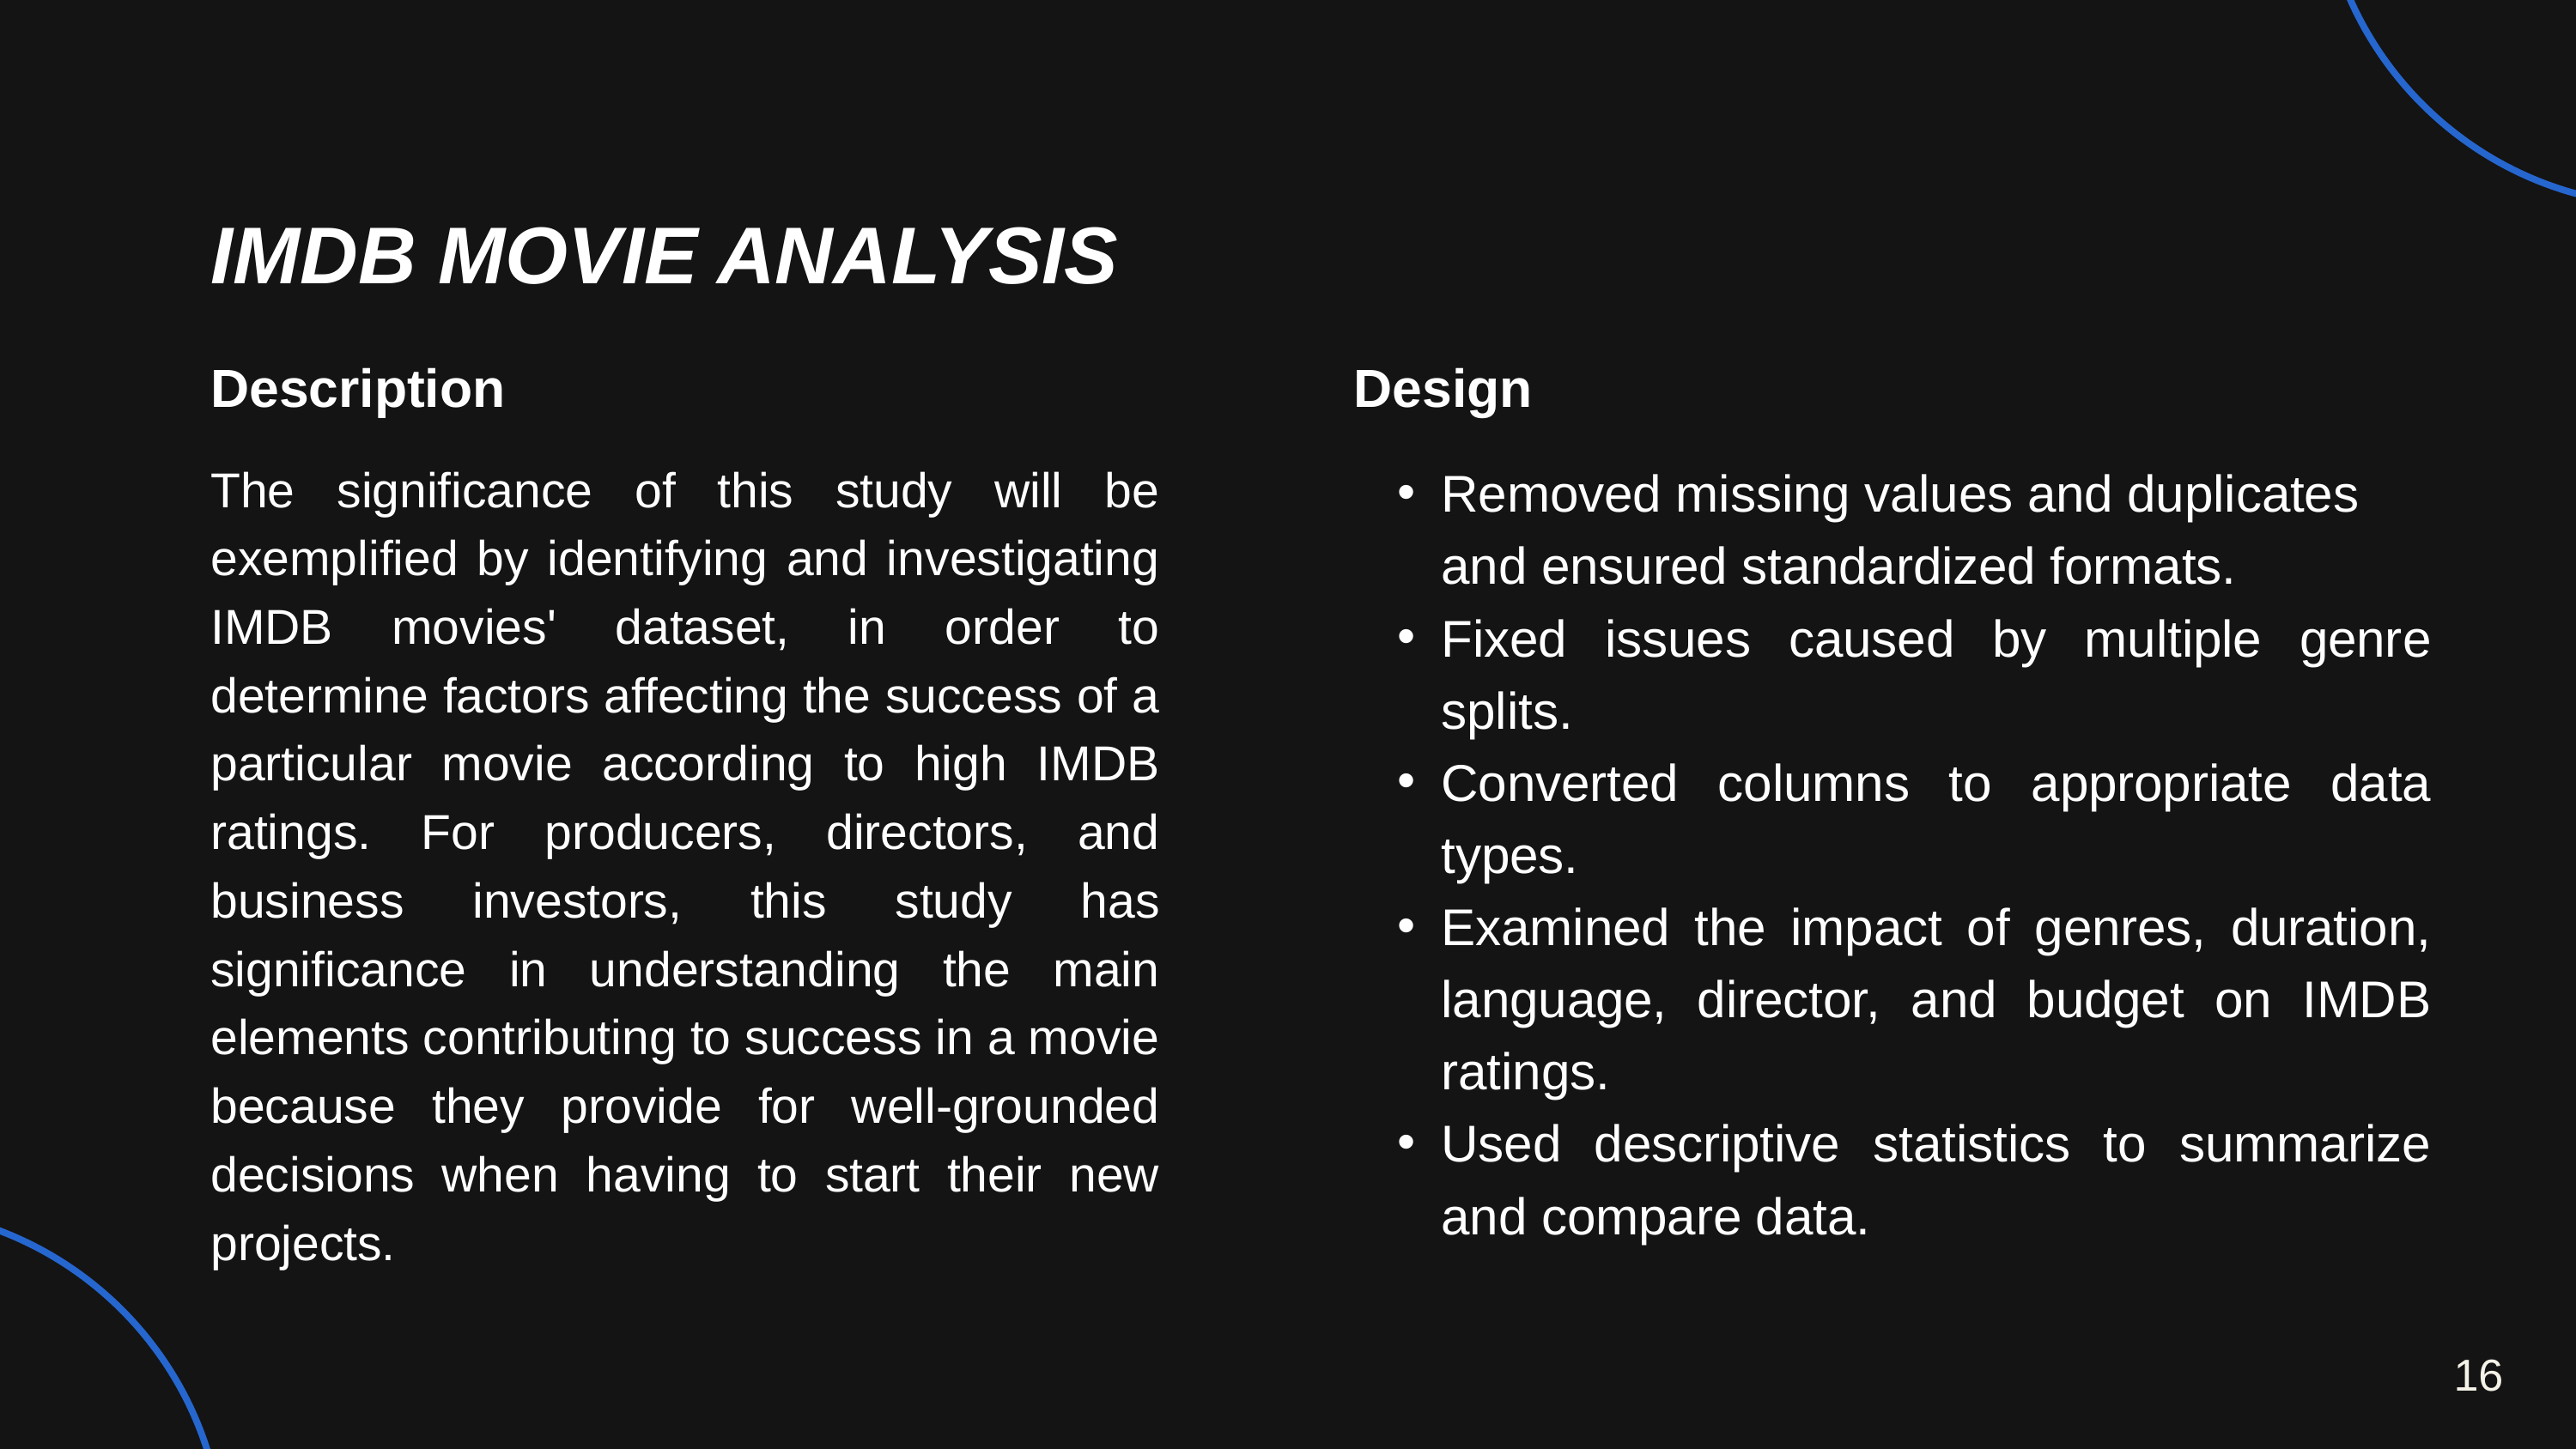

IMDB MOVIE ANALYSIS
Description
Design
The significance of this study will be exemplified by identifying and investigating IMDB movies' dataset, in order to determine factors affecting the success of a particular movie according to high IMDB ratings. For producers, directors, and business investors, this study has significance in understanding the main elements contributing to success in a movie because they provide for well-grounded decisions when having to start their new projects.

Removed missing values and duplicates and ensured standardized formats.
Fixed issues caused by multiple genre splits.
Converted columns to appropriate data types.
Examined the impact of genres, duration, language, director, and budget on IMDB ratings.
Used descriptive statistics to summarize and compare data.

16